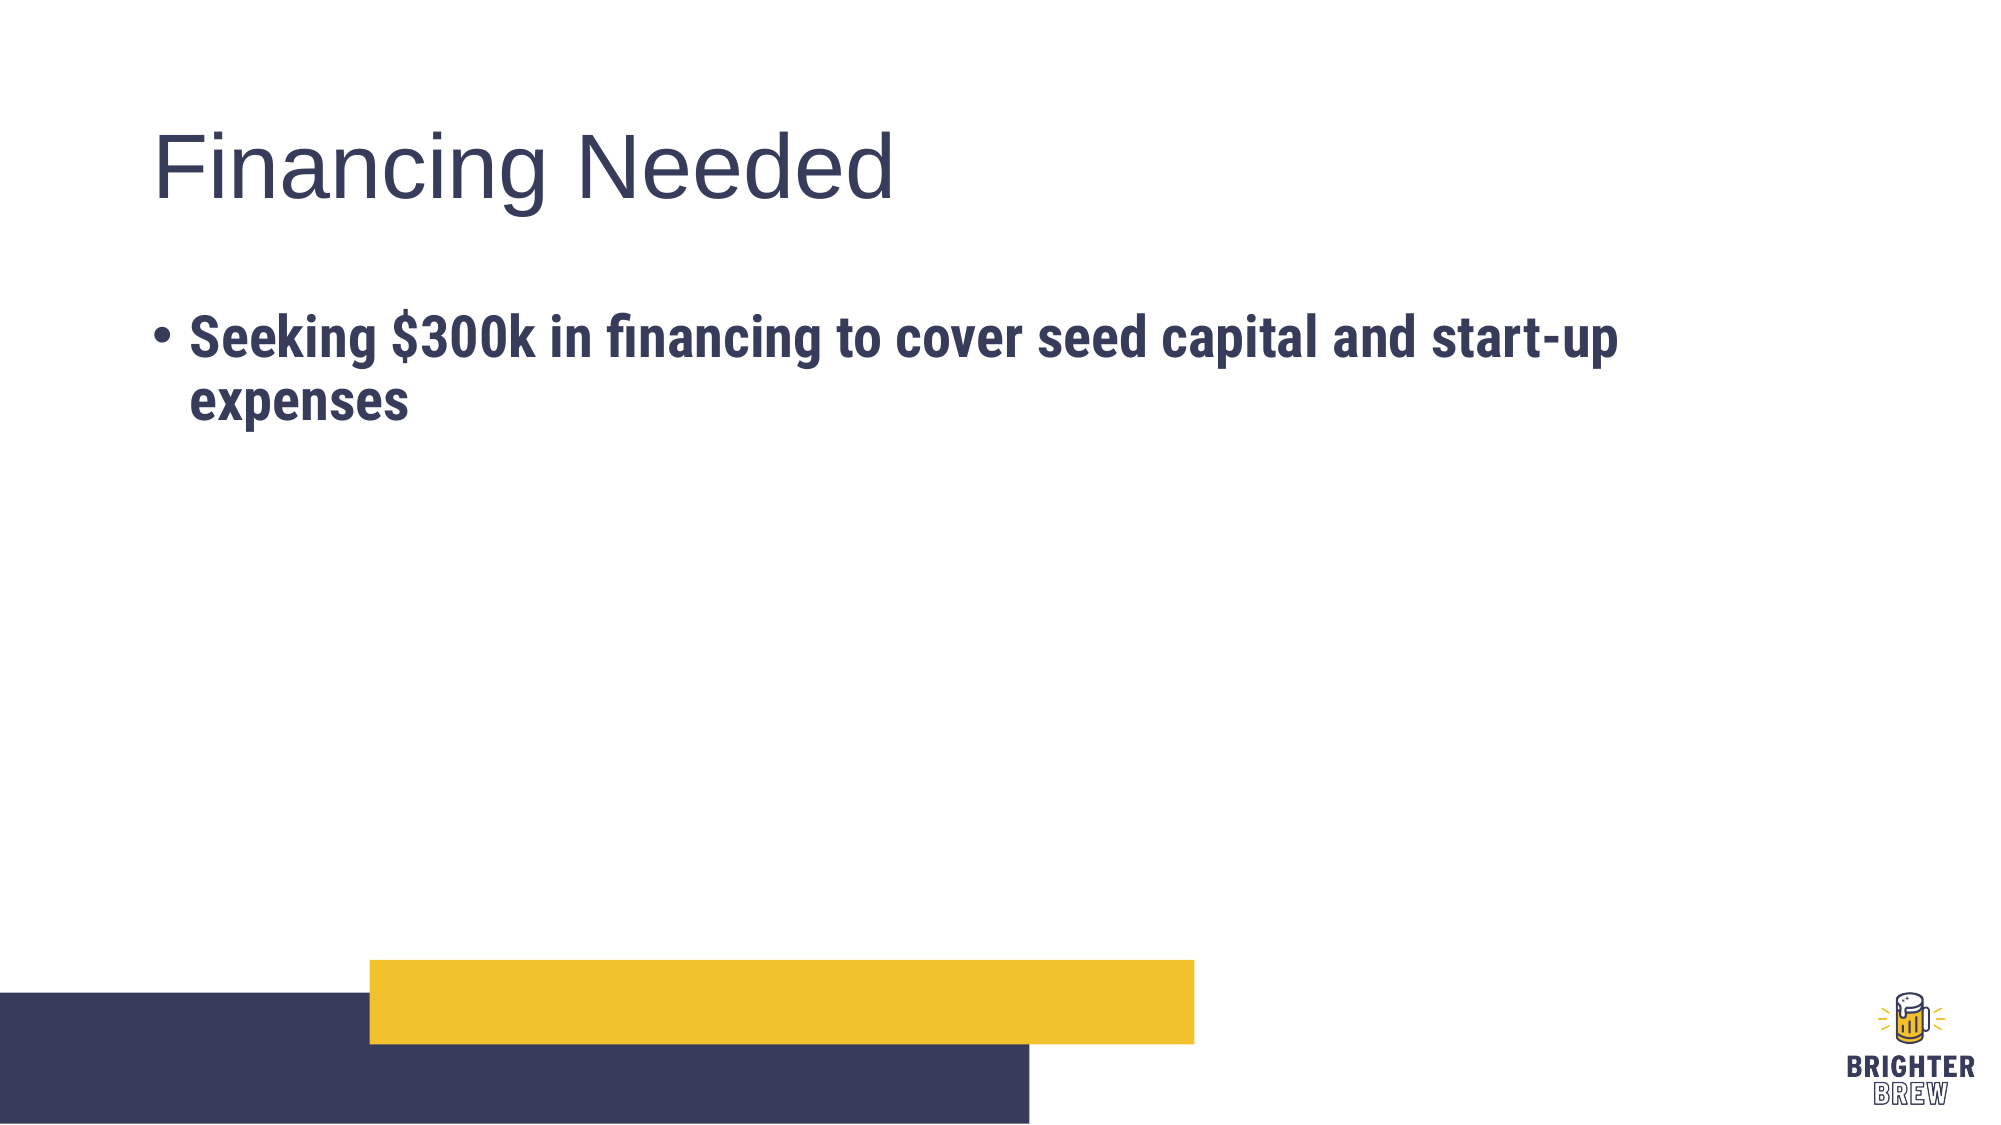

# Financing Needed
Seeking $300k in financing to cover seed capital and start-up expenses